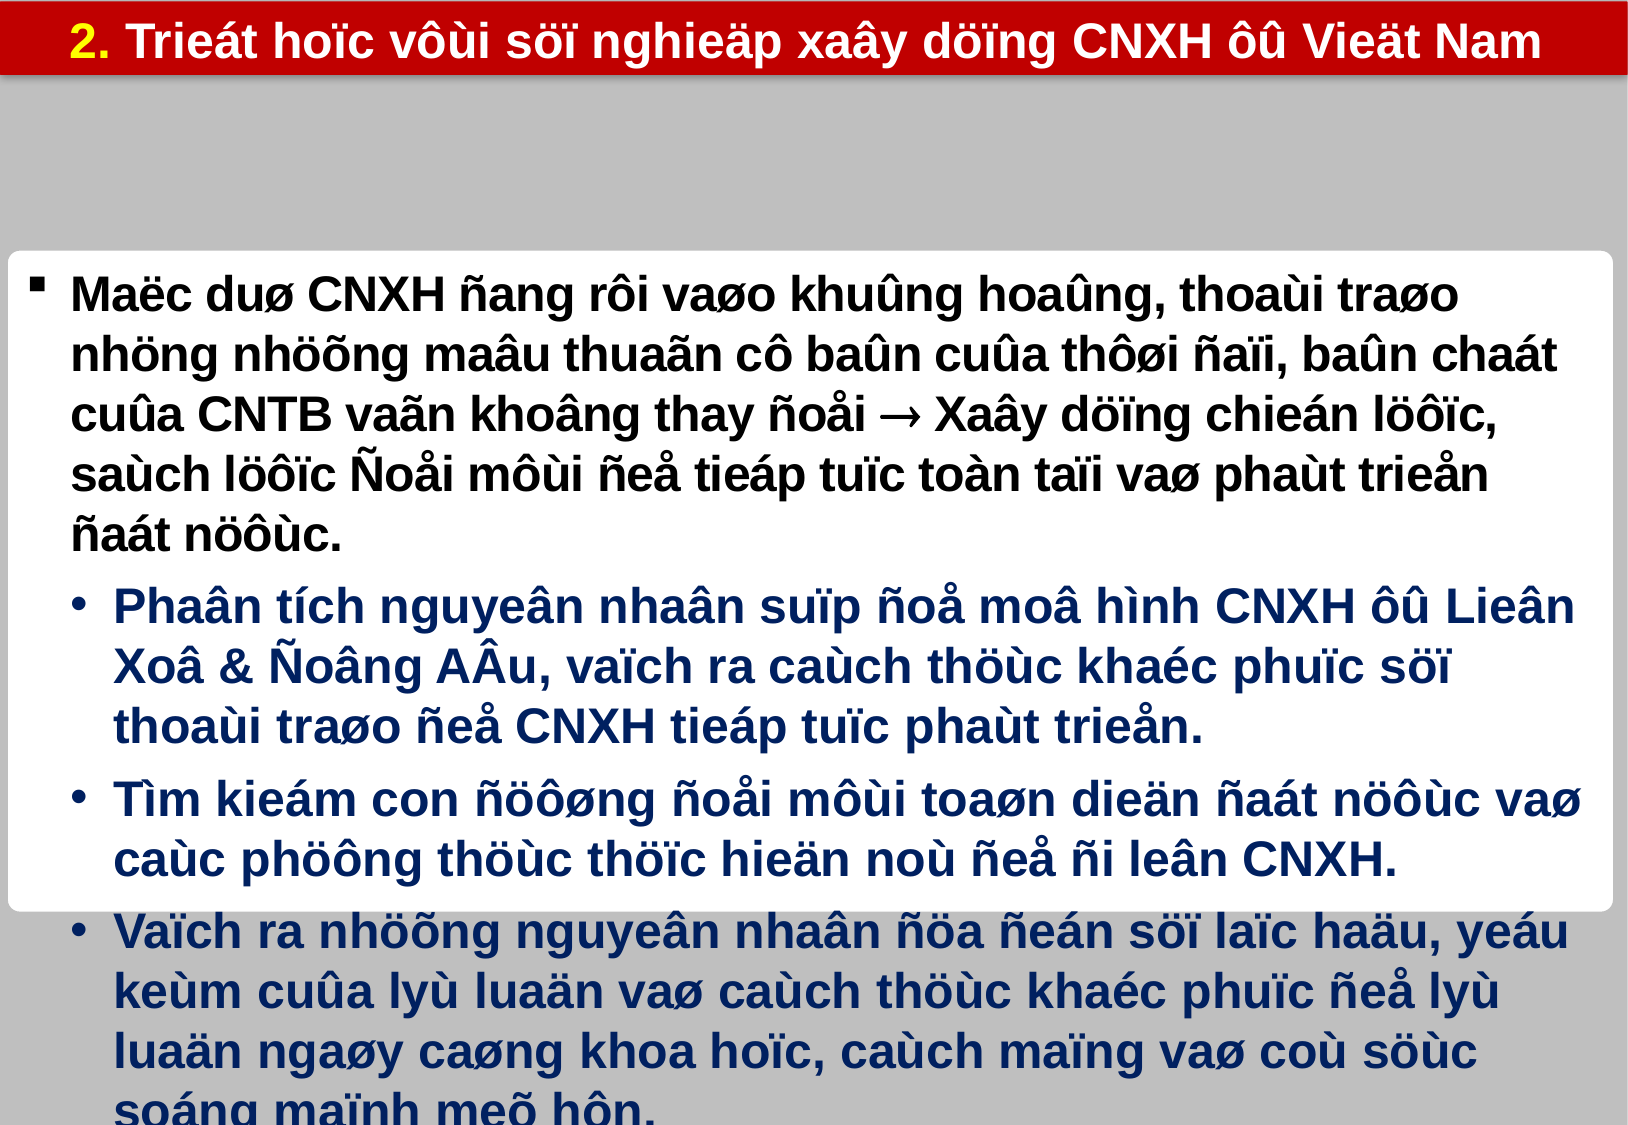

2. Trieát hoïc vôùi söï nghieäp xaây döïng CNXH ôû Vieät Nam
Maëc duø CNXH ñang rôi vaøo khuûng hoaûng, thoaùi traøo nhöng nhöõng maâu thuaãn cô baûn cuûa thôøi ñaïi, baûn chaát cuûa CNTB vaãn khoâng thay ñoåi → Xaây döïng chieán löôïc, saùch löôïc Ñoåi môùi ñeå tieáp tuïc toàn taïi vaø phaùt trieån ñaát nöôùc.
Phaân tích nguyeân nhaân suïp ñoå moâ hình CNXH ôû Lieân Xoâ & Ñoâng AÂu, vaïch ra caùch thöùc khaéc phuïc söï thoaùi traøo ñeå CNXH tieáp tuïc phaùt trieån.
Tìm kieám con ñöôøng ñoåi môùi toaøn dieän ñaát nöôùc vaø caùc phöông thöùc thöïc hieän noù ñeå ñi leân CNXH.
Vaïch ra nhöõng nguyeân nhaân ñöa ñeán söï laïc haäu, yeáu keùm cuûa lyù luaän vaø caùch thöùc khaéc phuïc ñeå lyù luaän ngaøy caøng khoa hoïc, caùch maïng vaø coù söùc soáng maïnh meõ hôn.